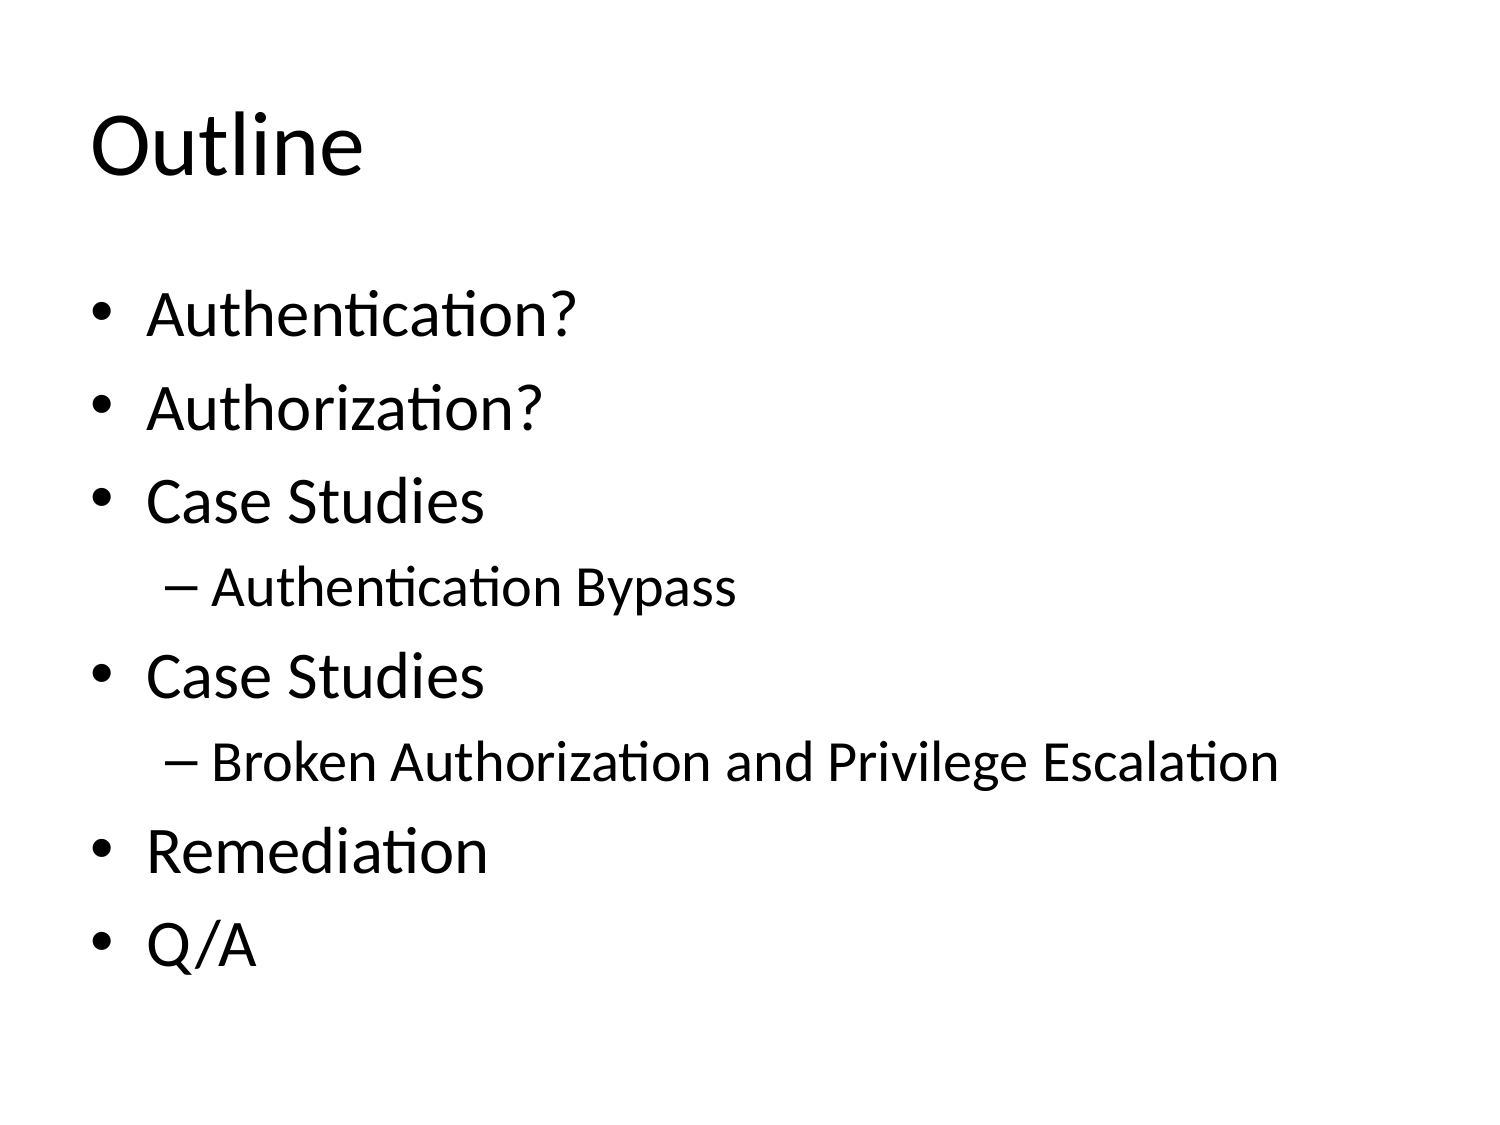

# Outline
Authentication?
Authorization?
Case Studies
Authentication Bypass
Case Studies
Broken Authorization and Privilege Escalation
Remediation
Q/A